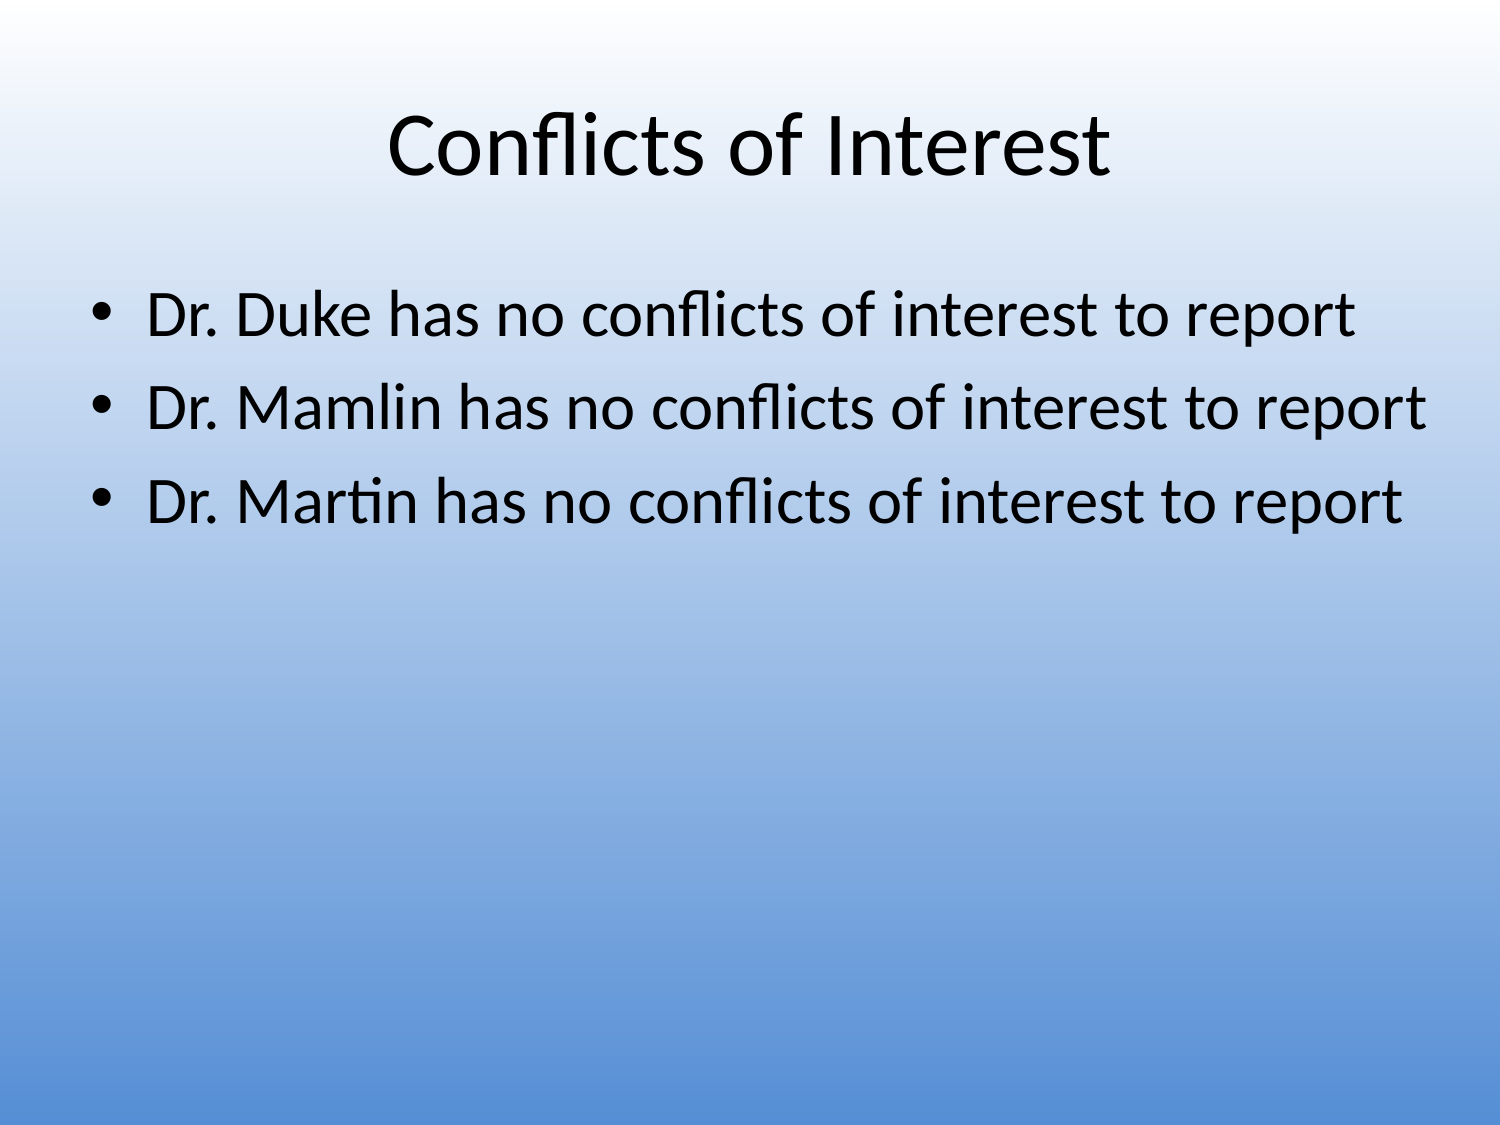

# Conflicts of Interest
Dr. Duke has no conflicts of interest to report
Dr. Mamlin has no conflicts of interest to report
Dr. Martin has no conflicts of interest to report